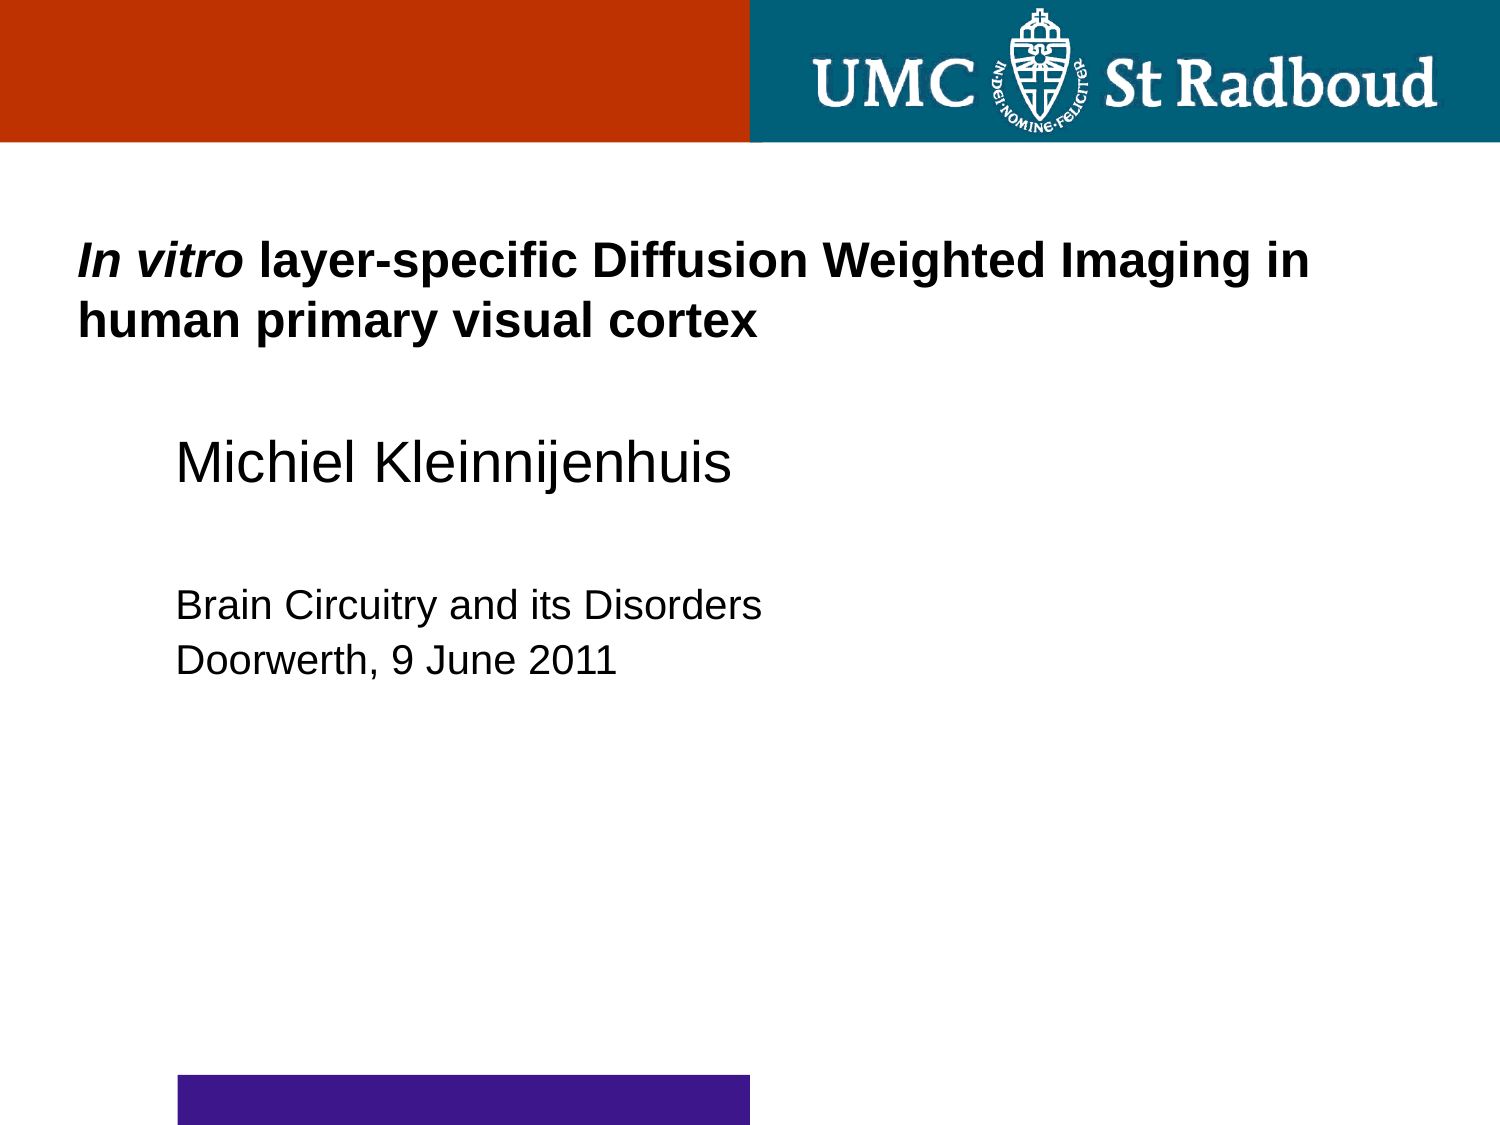

# In vitro layer-specific Diffusion Weighted Imaging in human primary visual cortex
Michiel Kleinnijenhuis

Brain Circuitry and its Disorders
Doorwerth, 9 June 2011